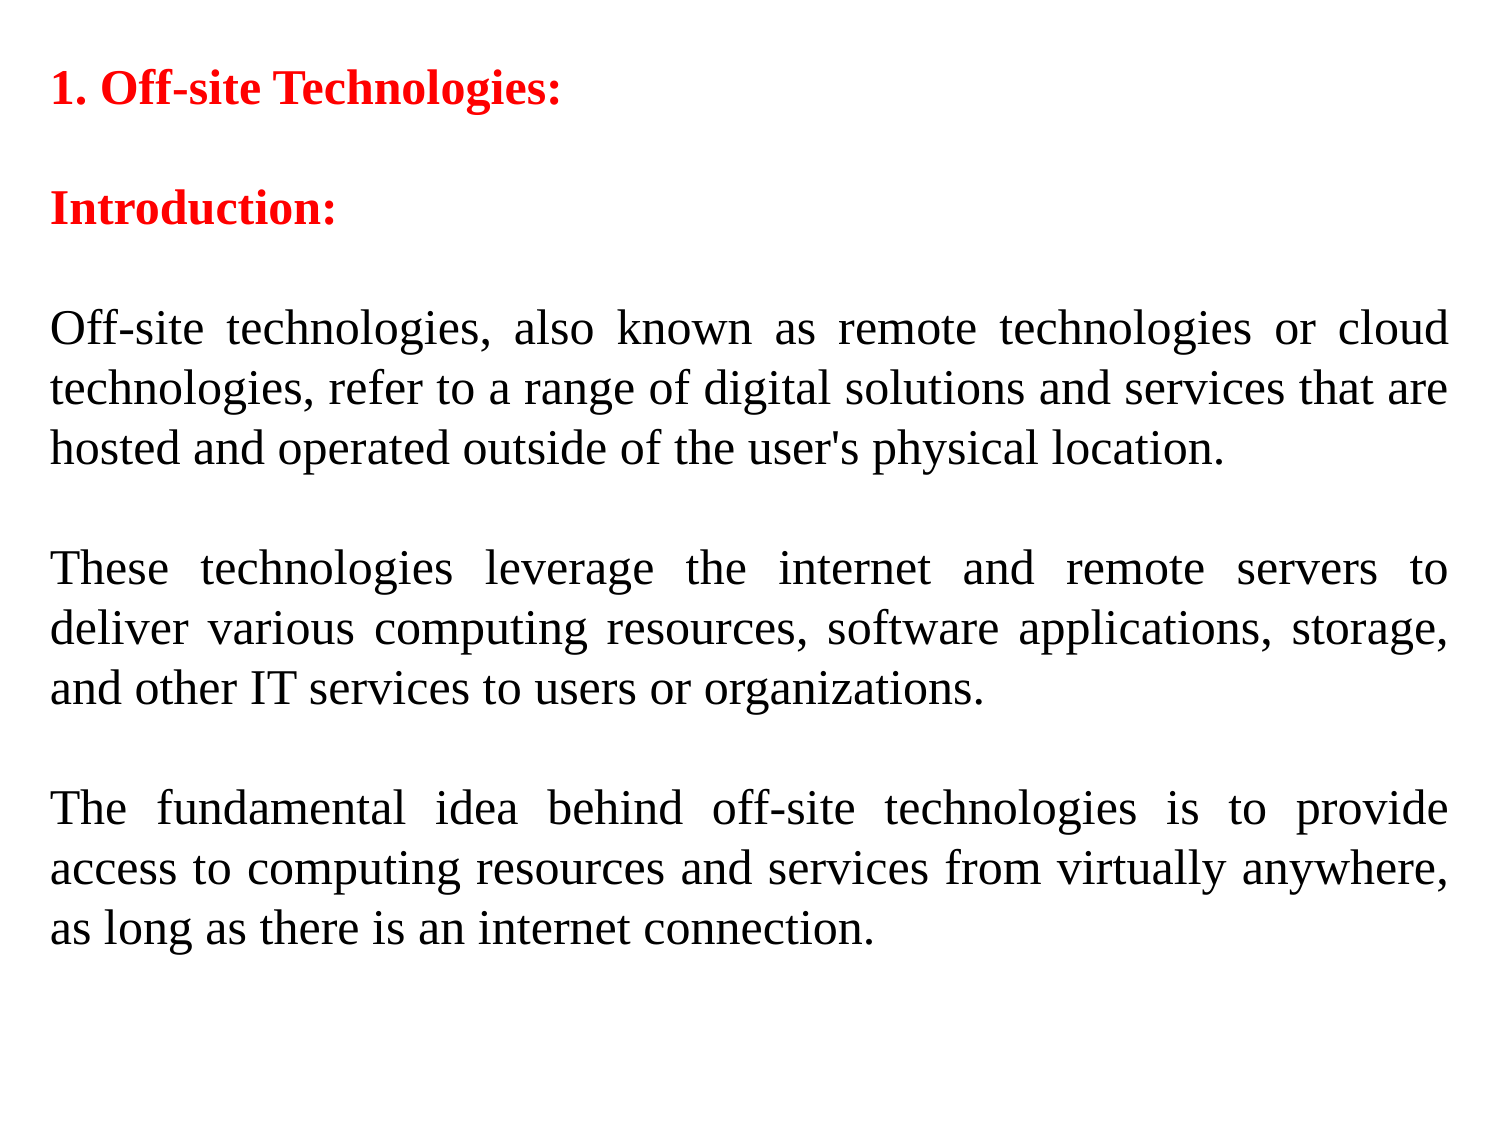

Off-site Technologies:

Introduction:

Off-site technologies, also known as remote technologies or cloud technologies, refer to a range of digital solutions and services that are hosted and operated outside of the user's physical location.

These technologies leverage the internet and remote servers to deliver various computing resources, software applications, storage, and other IT services to users or organizations.

The fundamental idea behind off-site technologies is to provide access to computing resources and services from virtually anywhere, as long as there is an internet connection.